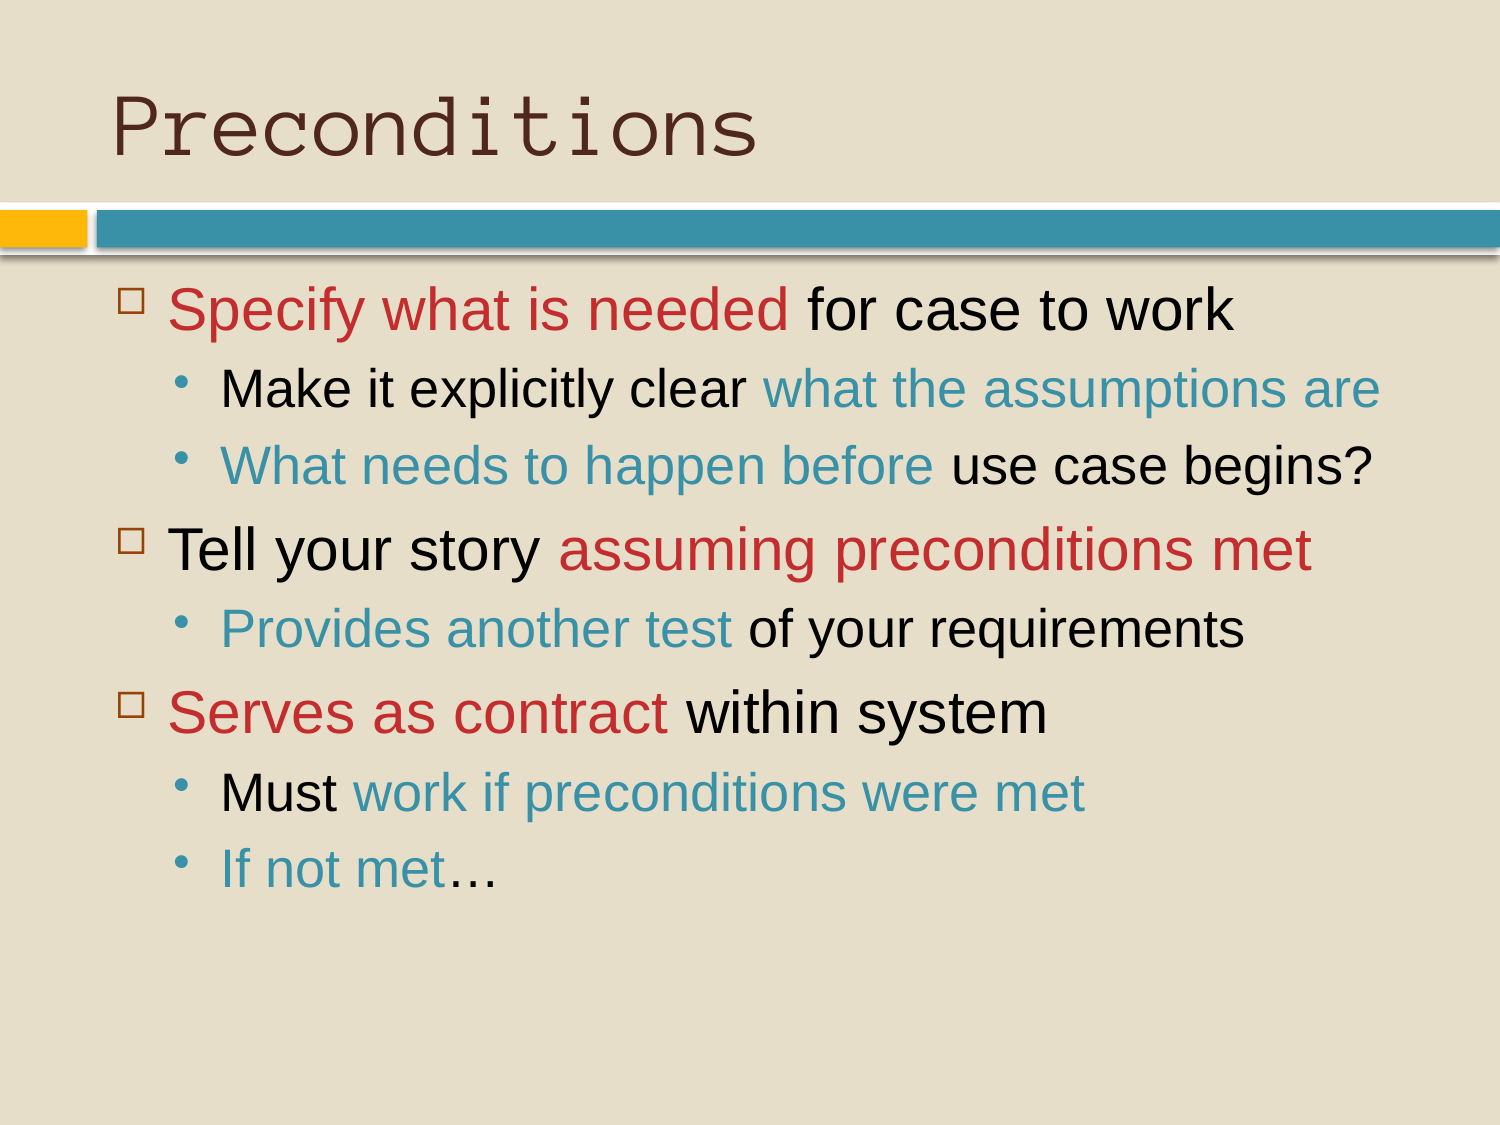

# Preconditions
Specify what is needed for case to work
Make it explicitly clear what the assumptions are
What needs to happen before use case begins?
Tell your story assuming preconditions met
Provides another test of your requirements
Serves as contract within system
Must work if preconditions were met
If not met…